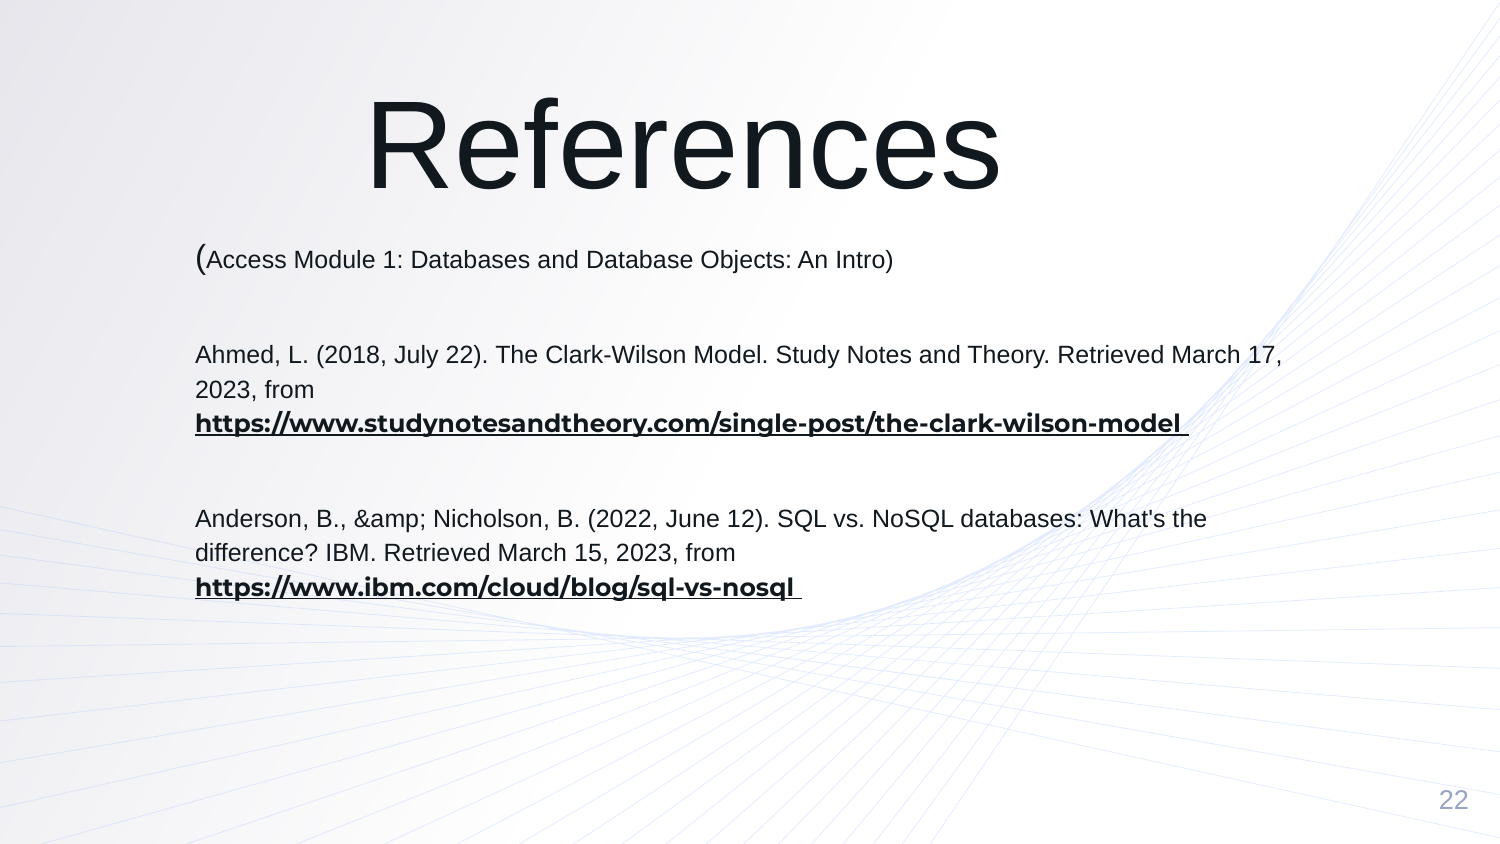

References
(Access Module 1: Databases and Database Objects: An Intro)

Ahmed, L. (2018, July 22). The Clark-Wilson Model. Study Notes and Theory. Retrieved March 17, 2023, from https://www.studynotesandtheory.com/single-post/the-clark-wilson-model

Anderson, B., &amp; Nicholson, B. (2022, June 12). SQL vs. NoSQL databases: What's the difference? IBM. Retrieved March 15, 2023, from https://www.ibm.com/cloud/blog/sql-vs-nosql

22